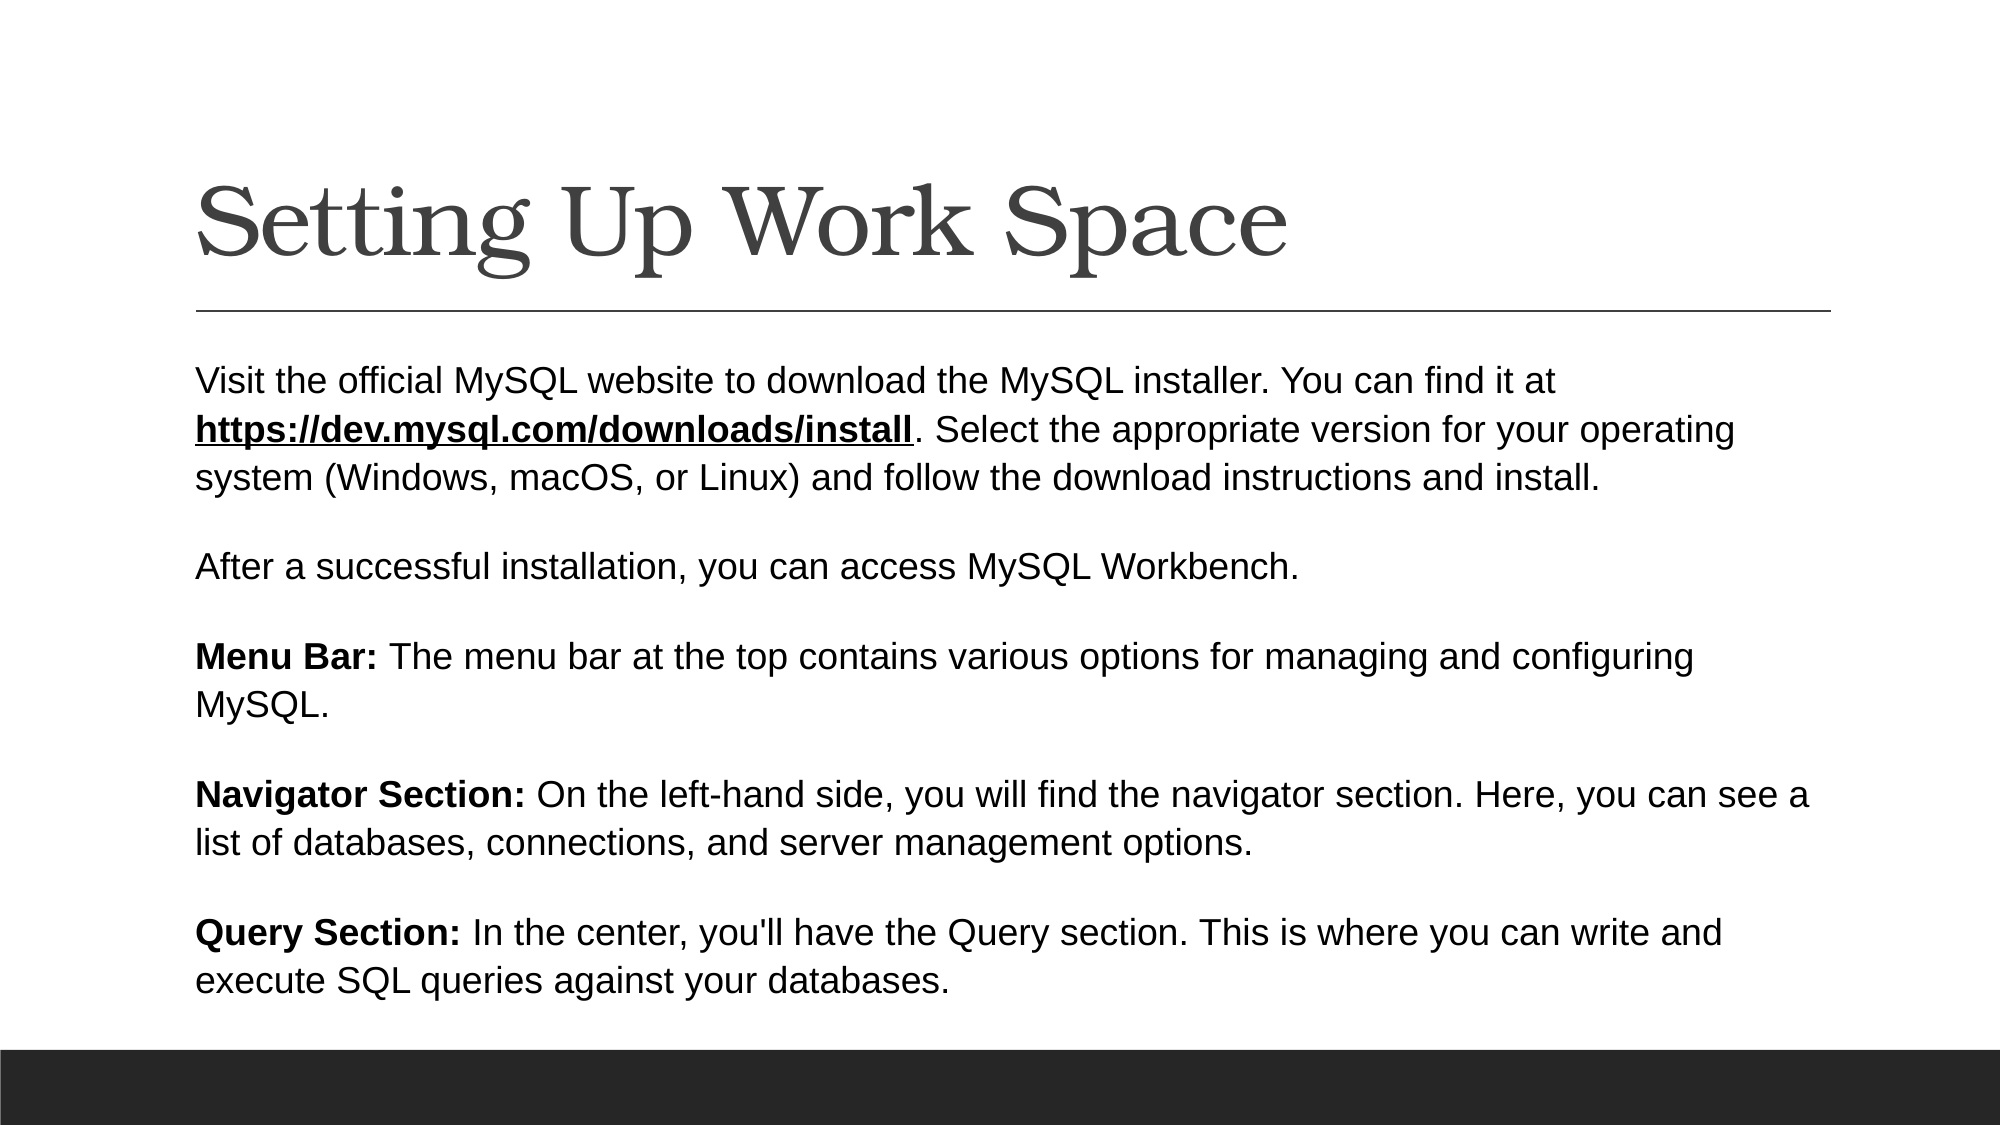

# Setting Up Work Space
Visit the official MySQL website to download the MySQL installer. You can find it at https://dev.mysql.com/downloads/install. Select the appropriate version for your operating system (Windows, macOS, or Linux) and follow the download instructions and install.
After a successful installation, you can access MySQL Workbench.
Menu Bar: The menu bar at the top contains various options for managing and configuring MySQL.
Navigator Section: On the left-hand side, you will find the navigator section. Here, you can see a list of databases, connections, and server management options.
Query Section: In the center, you'll have the Query section. This is where you can write and execute SQL queries against your databases.